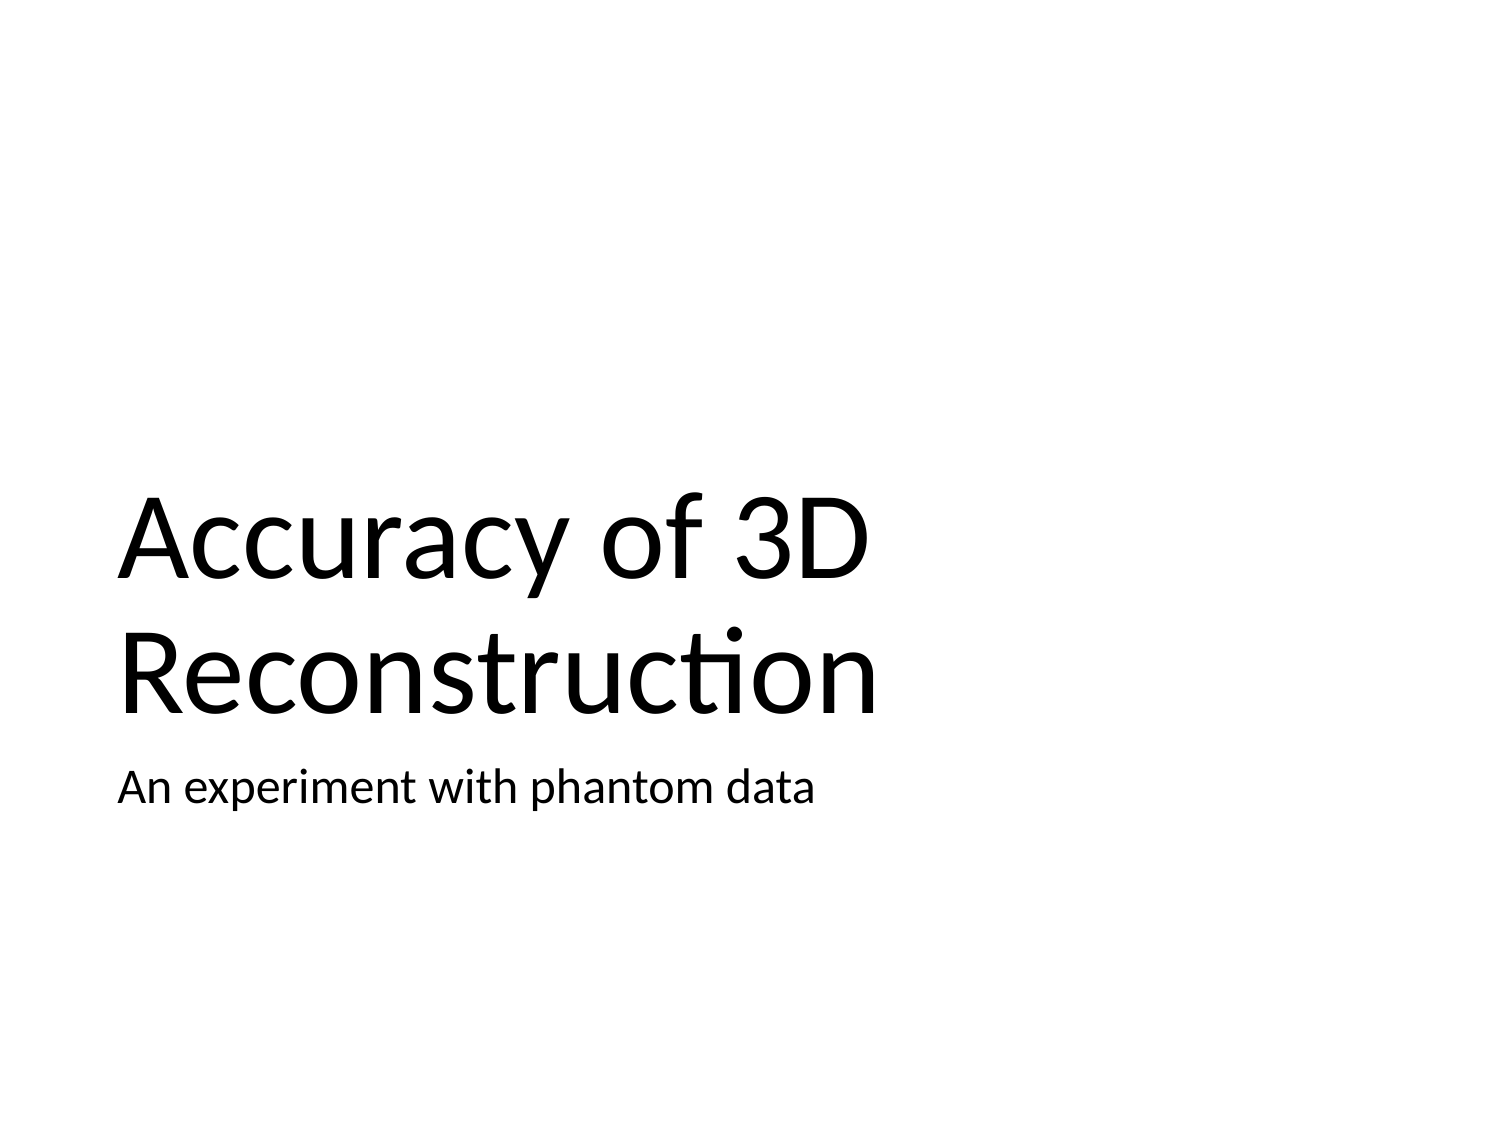

# Accuracy of 3D Reconstruction
An experiment with phantom data